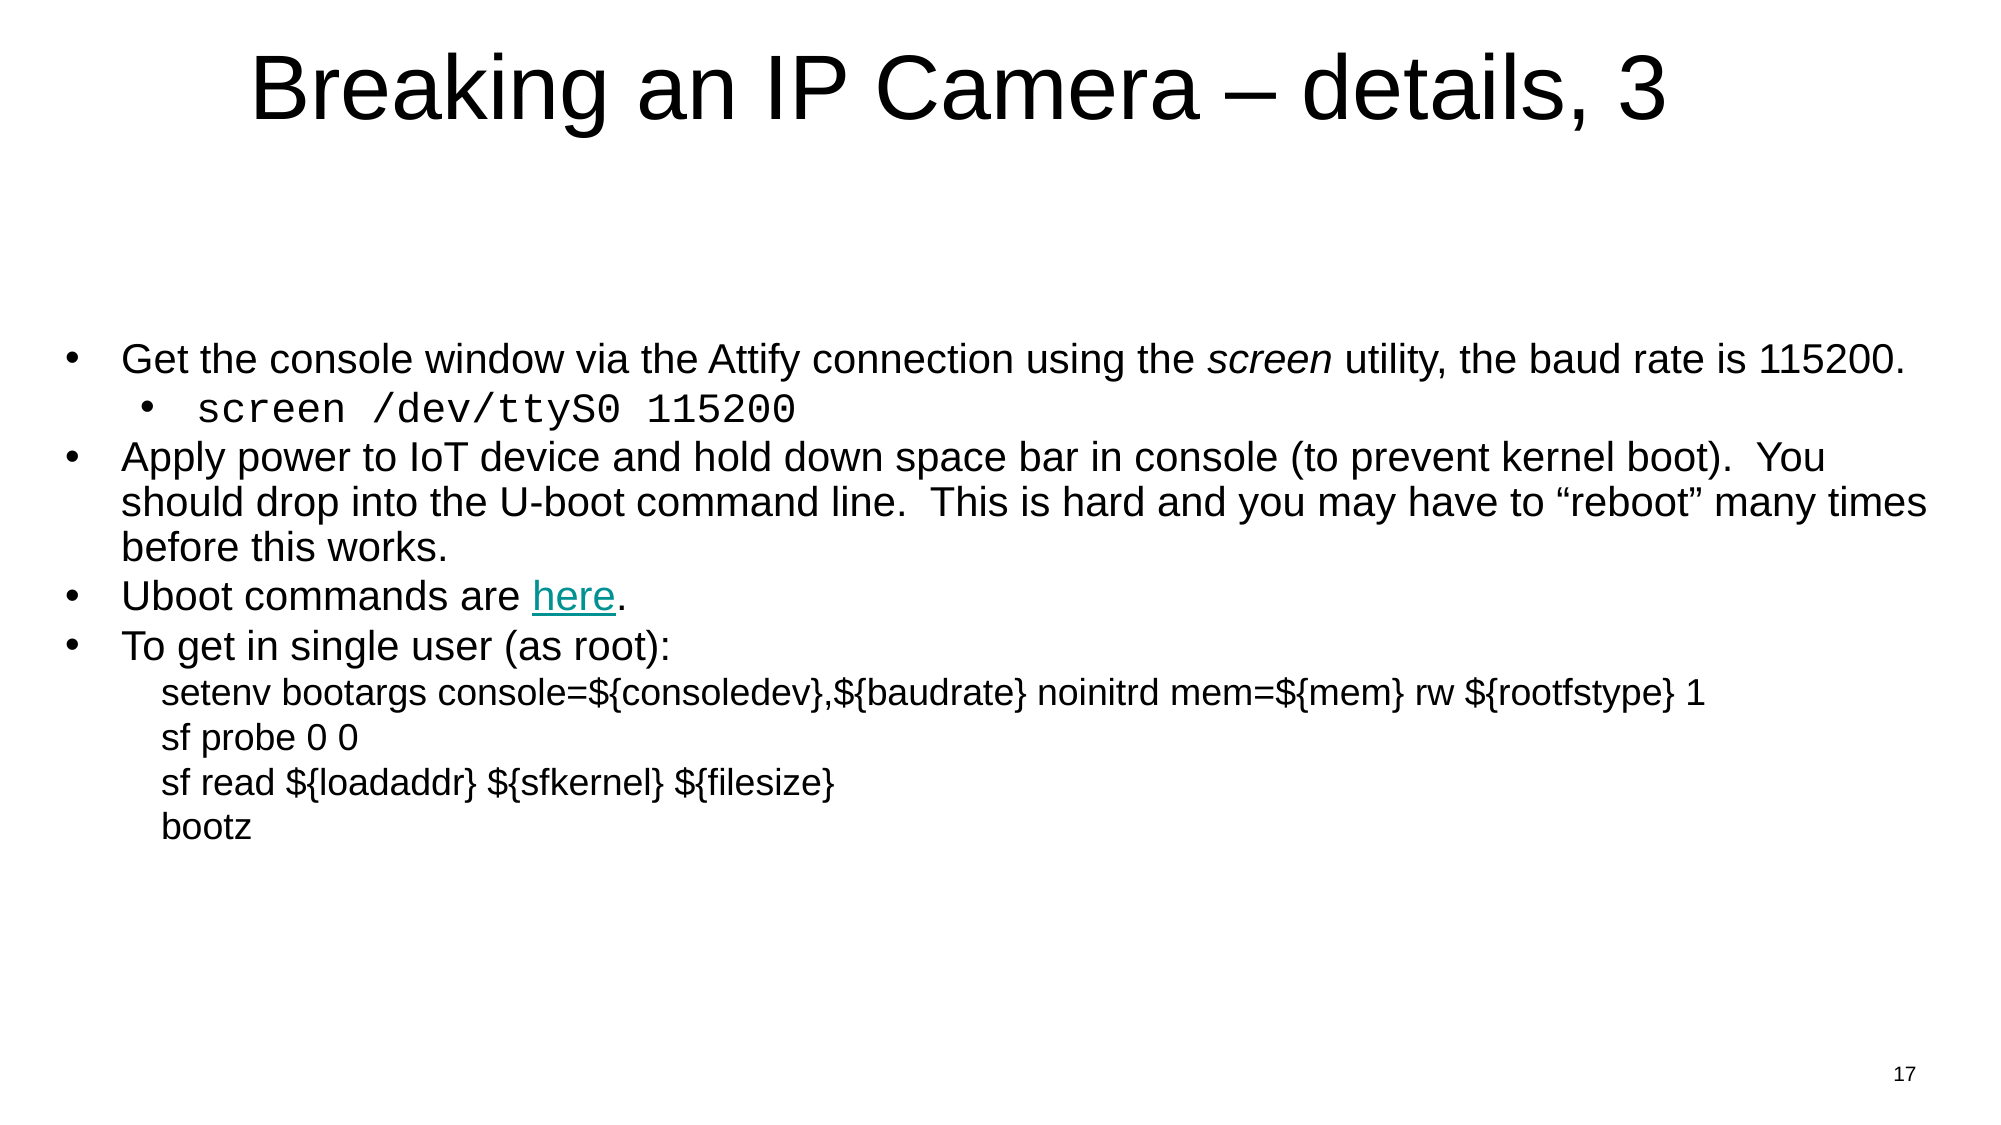

# Breaking an IP Camera – details, 3
Get the console window via the Attify connection using the screen utility, the baud rate is 115200.
screen /dev/ttyS0 115200
Apply power to IoT device and hold down space bar in console (to prevent kernel boot).  You should drop into the U-boot command line.  This is hard and you may have to “reboot” many times before this works.
Uboot commands are here.
To get in single user (as root):
  setenv bootargs console=${consoledev},${baudrate} noinitrd mem=${mem} rw ${rootfstype} 1
  sf probe 0 0
  sf read ${loadaddr} ${sfkernel} ${filesize}
  bootz

17